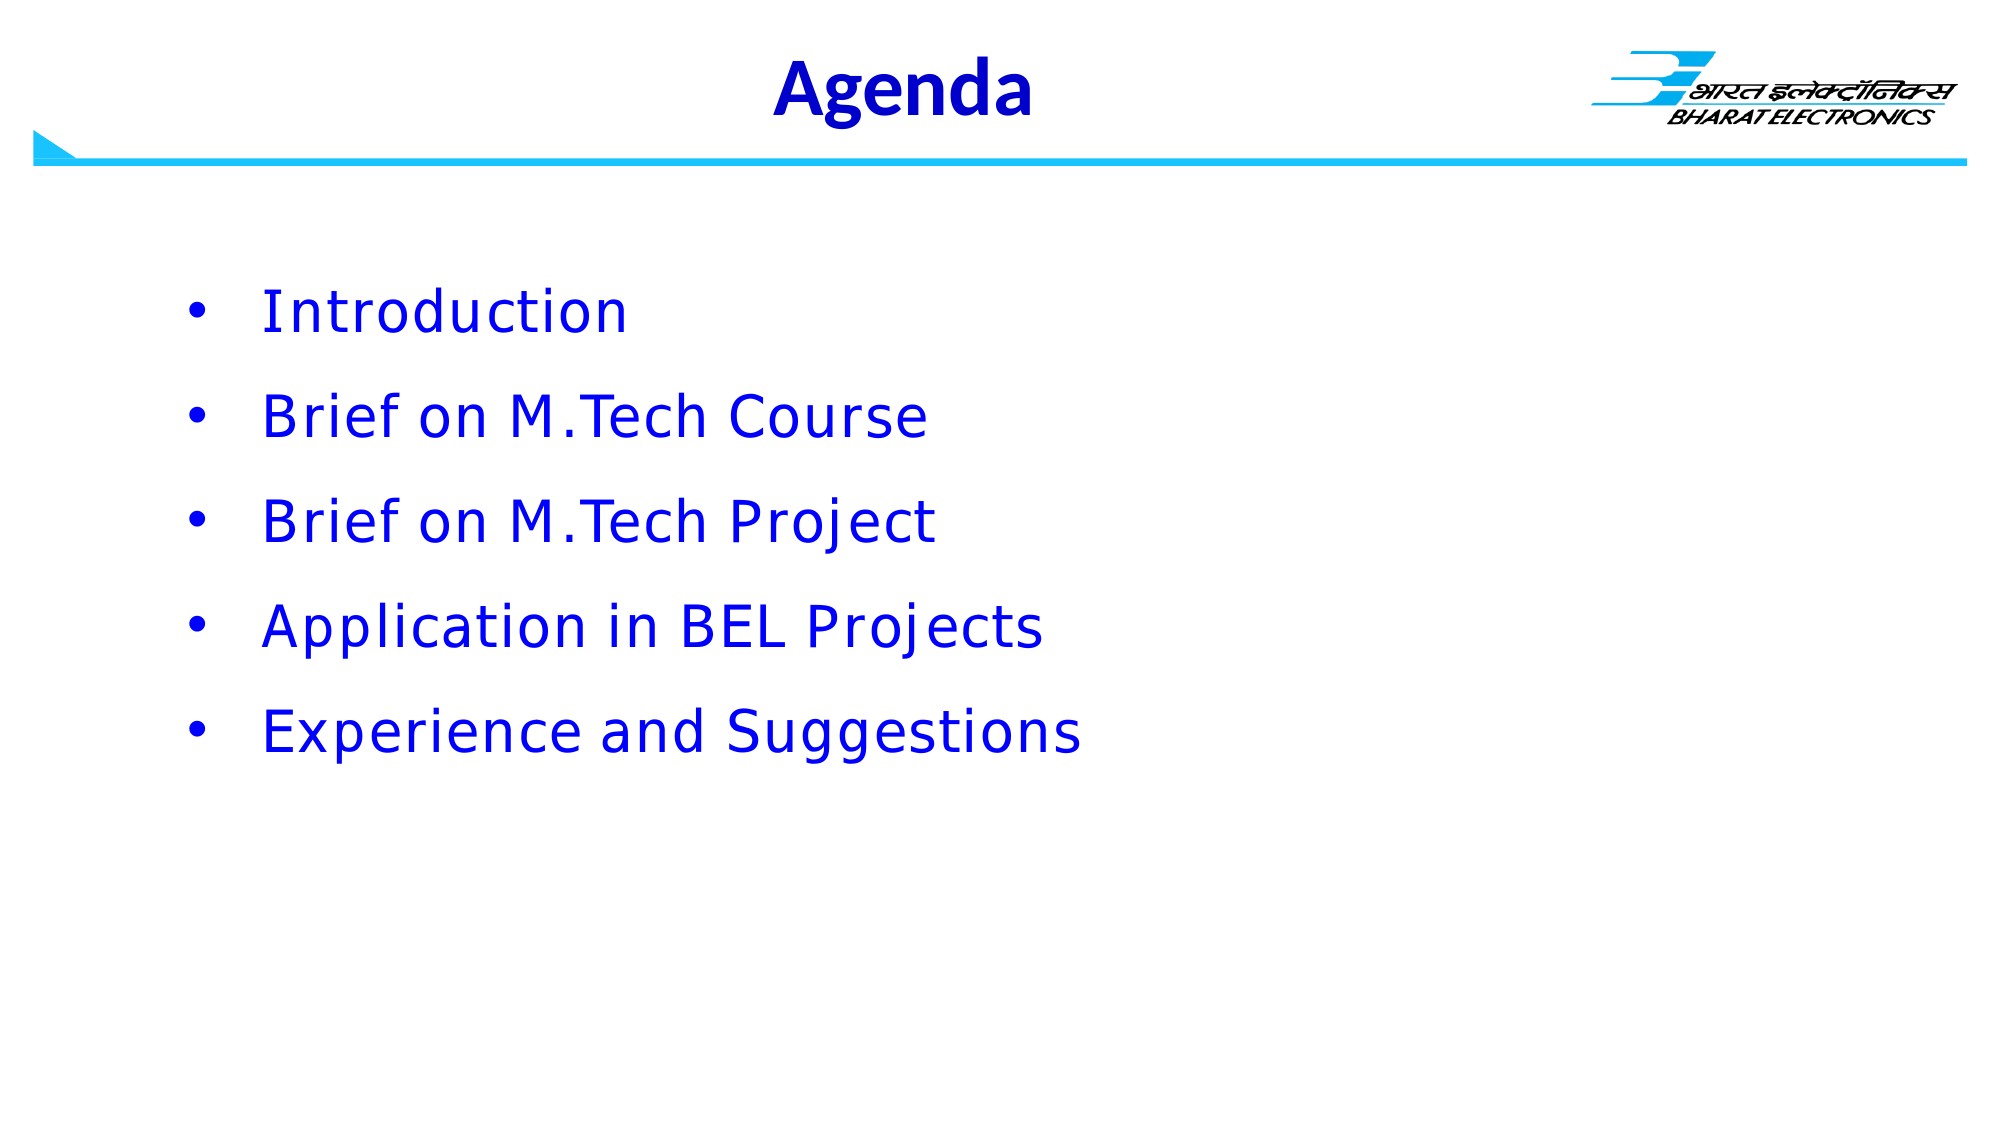

# Agenda
Introduction
Brief on M.Tech Course
Brief on M.Tech Project
Application in BEL Projects
Experience and Suggestions